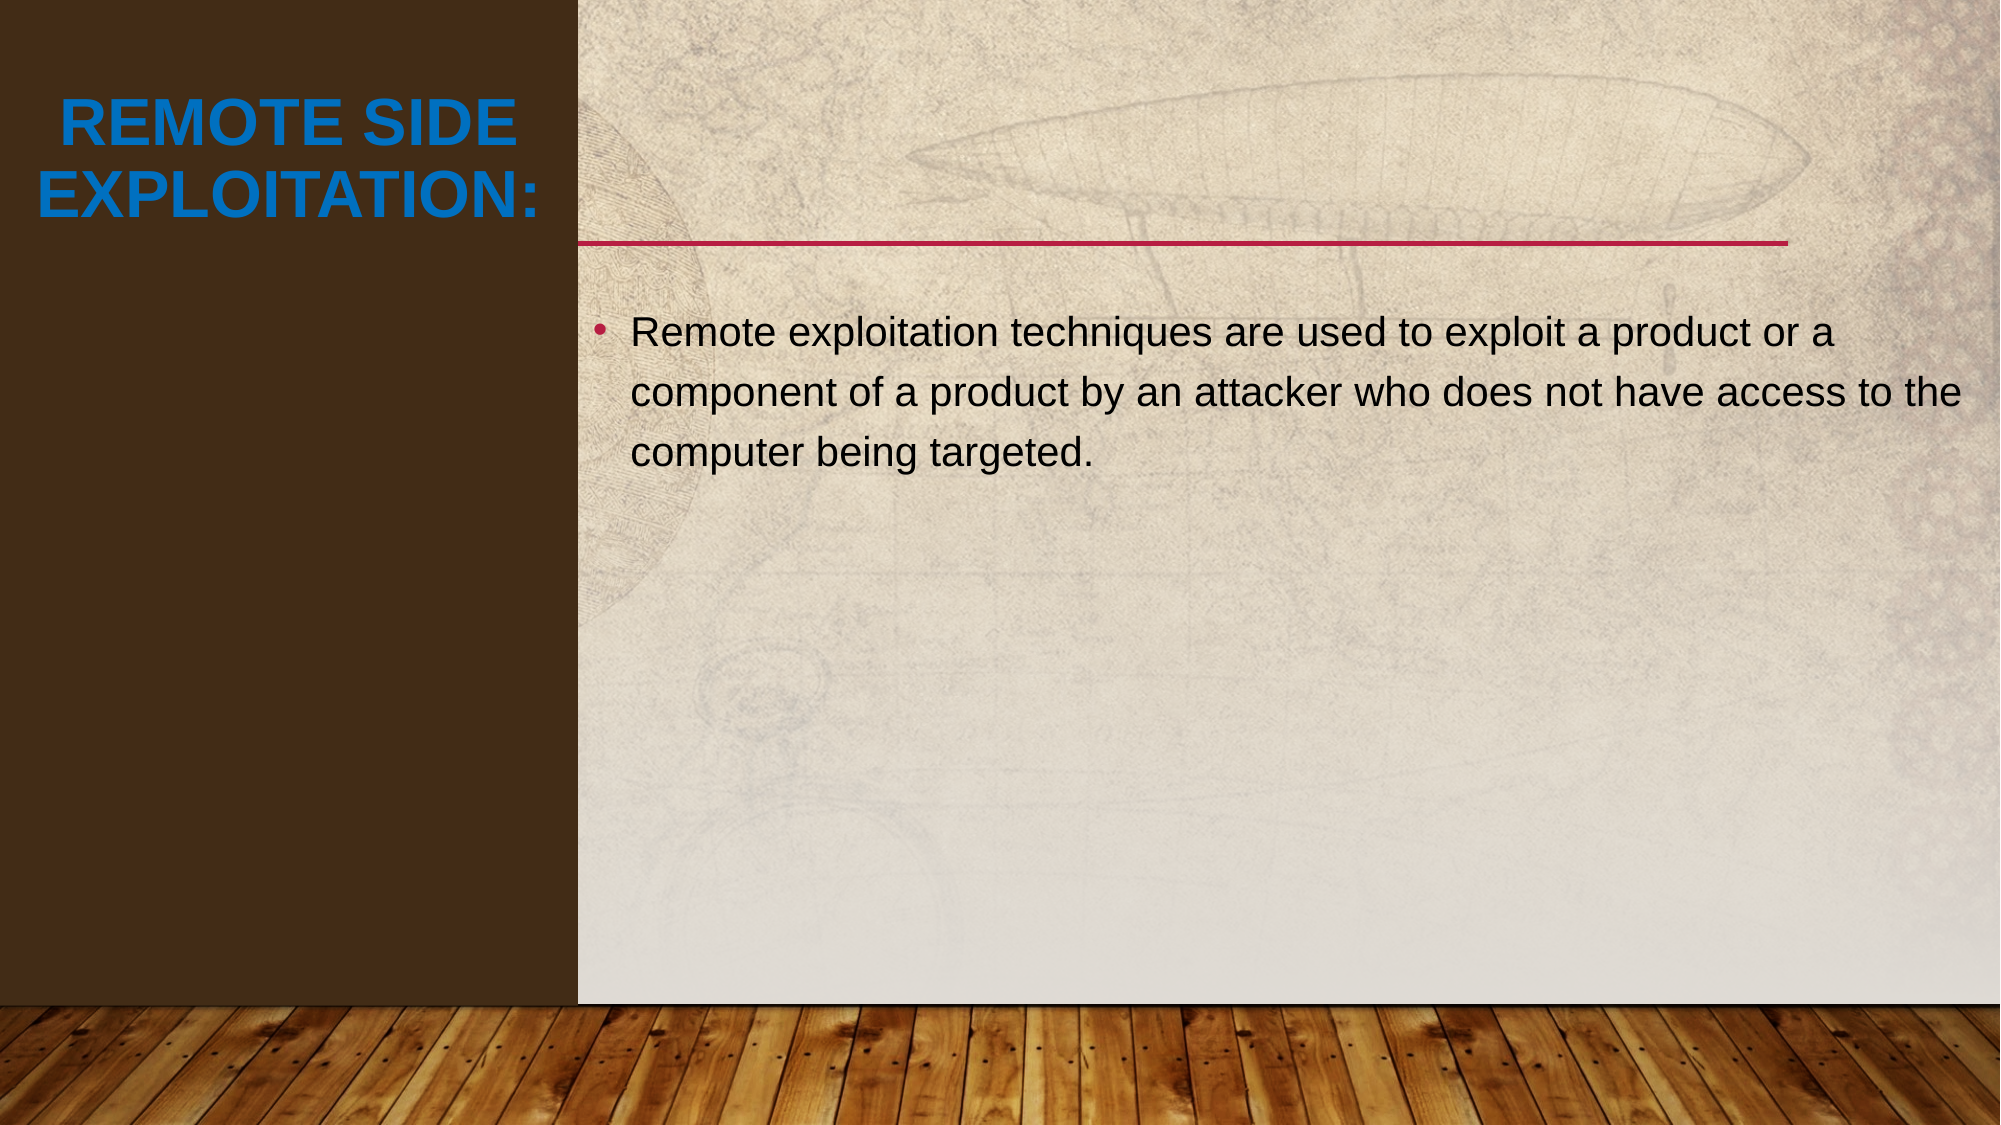

REMOTE SIDE EXPLOITATION:
Remote exploitation techniques are used to exploit a product or a component of a product by an attacker who does not have access to the computer being targeted.